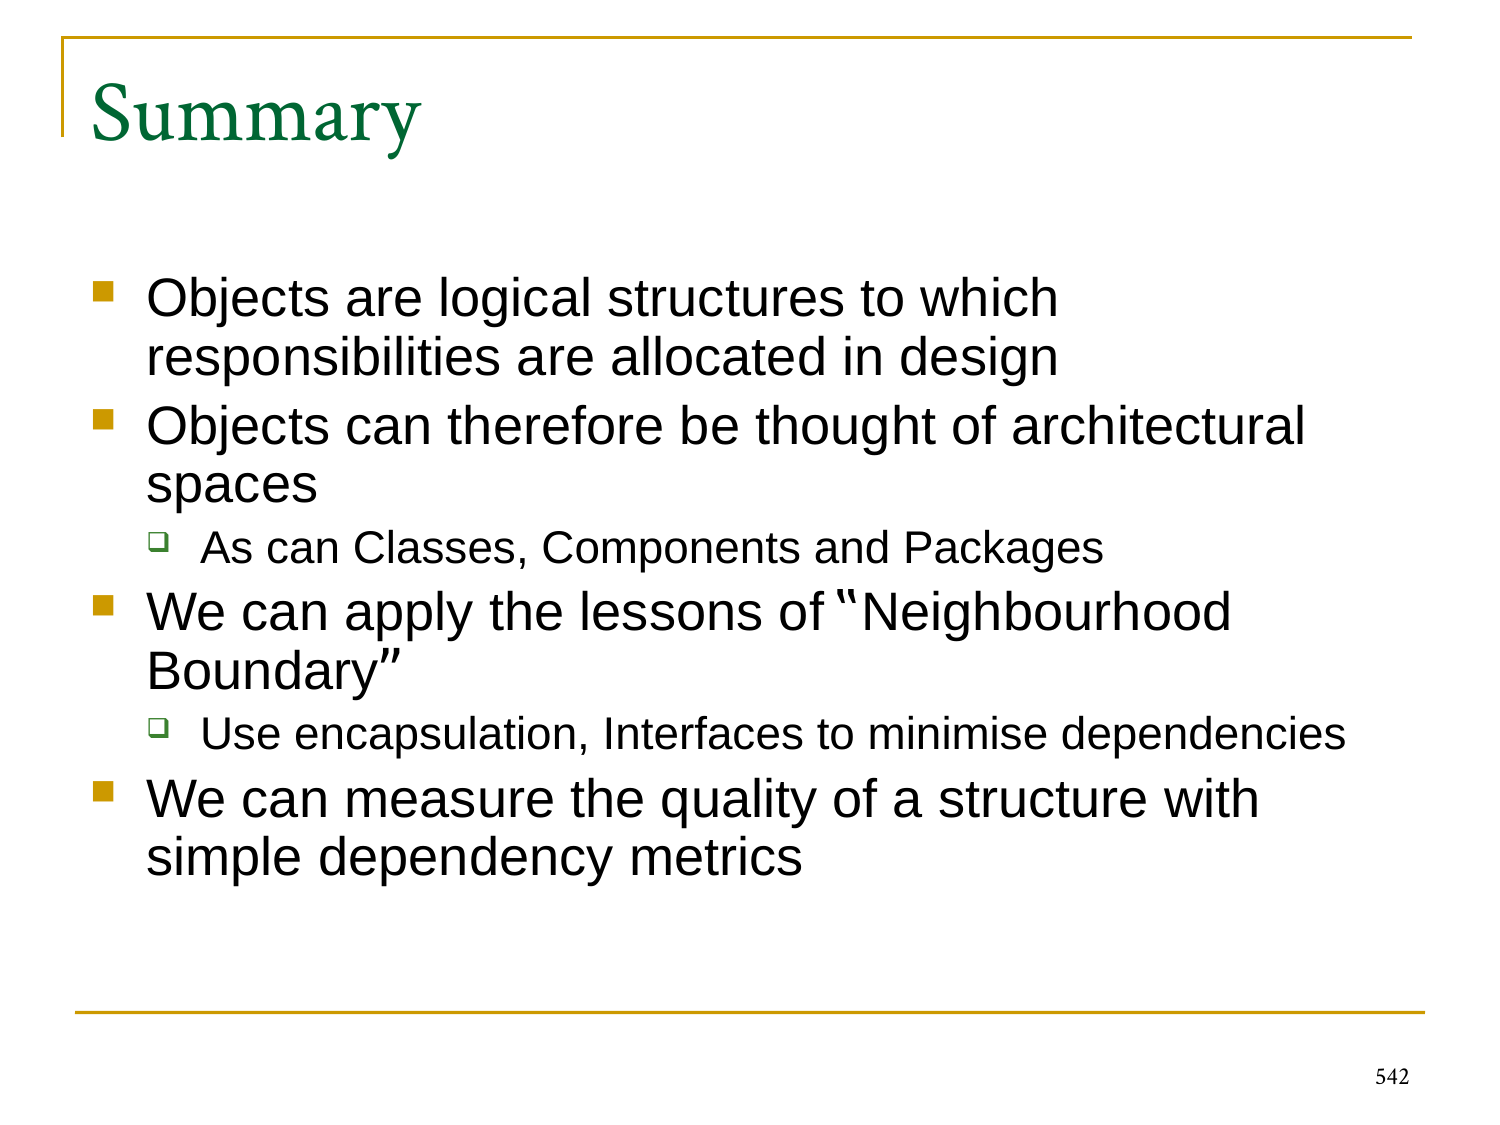

# Summary
Objects are logical structures to which responsibilities are allocated in design
Objects can therefore be thought of architectural spaces
As can Classes, Components and Packages
We can apply the lessons of “Neighbourhood Boundary”
Use encapsulation, Interfaces to minimise dependencies
We can measure the quality of a structure with simple dependency metrics
542